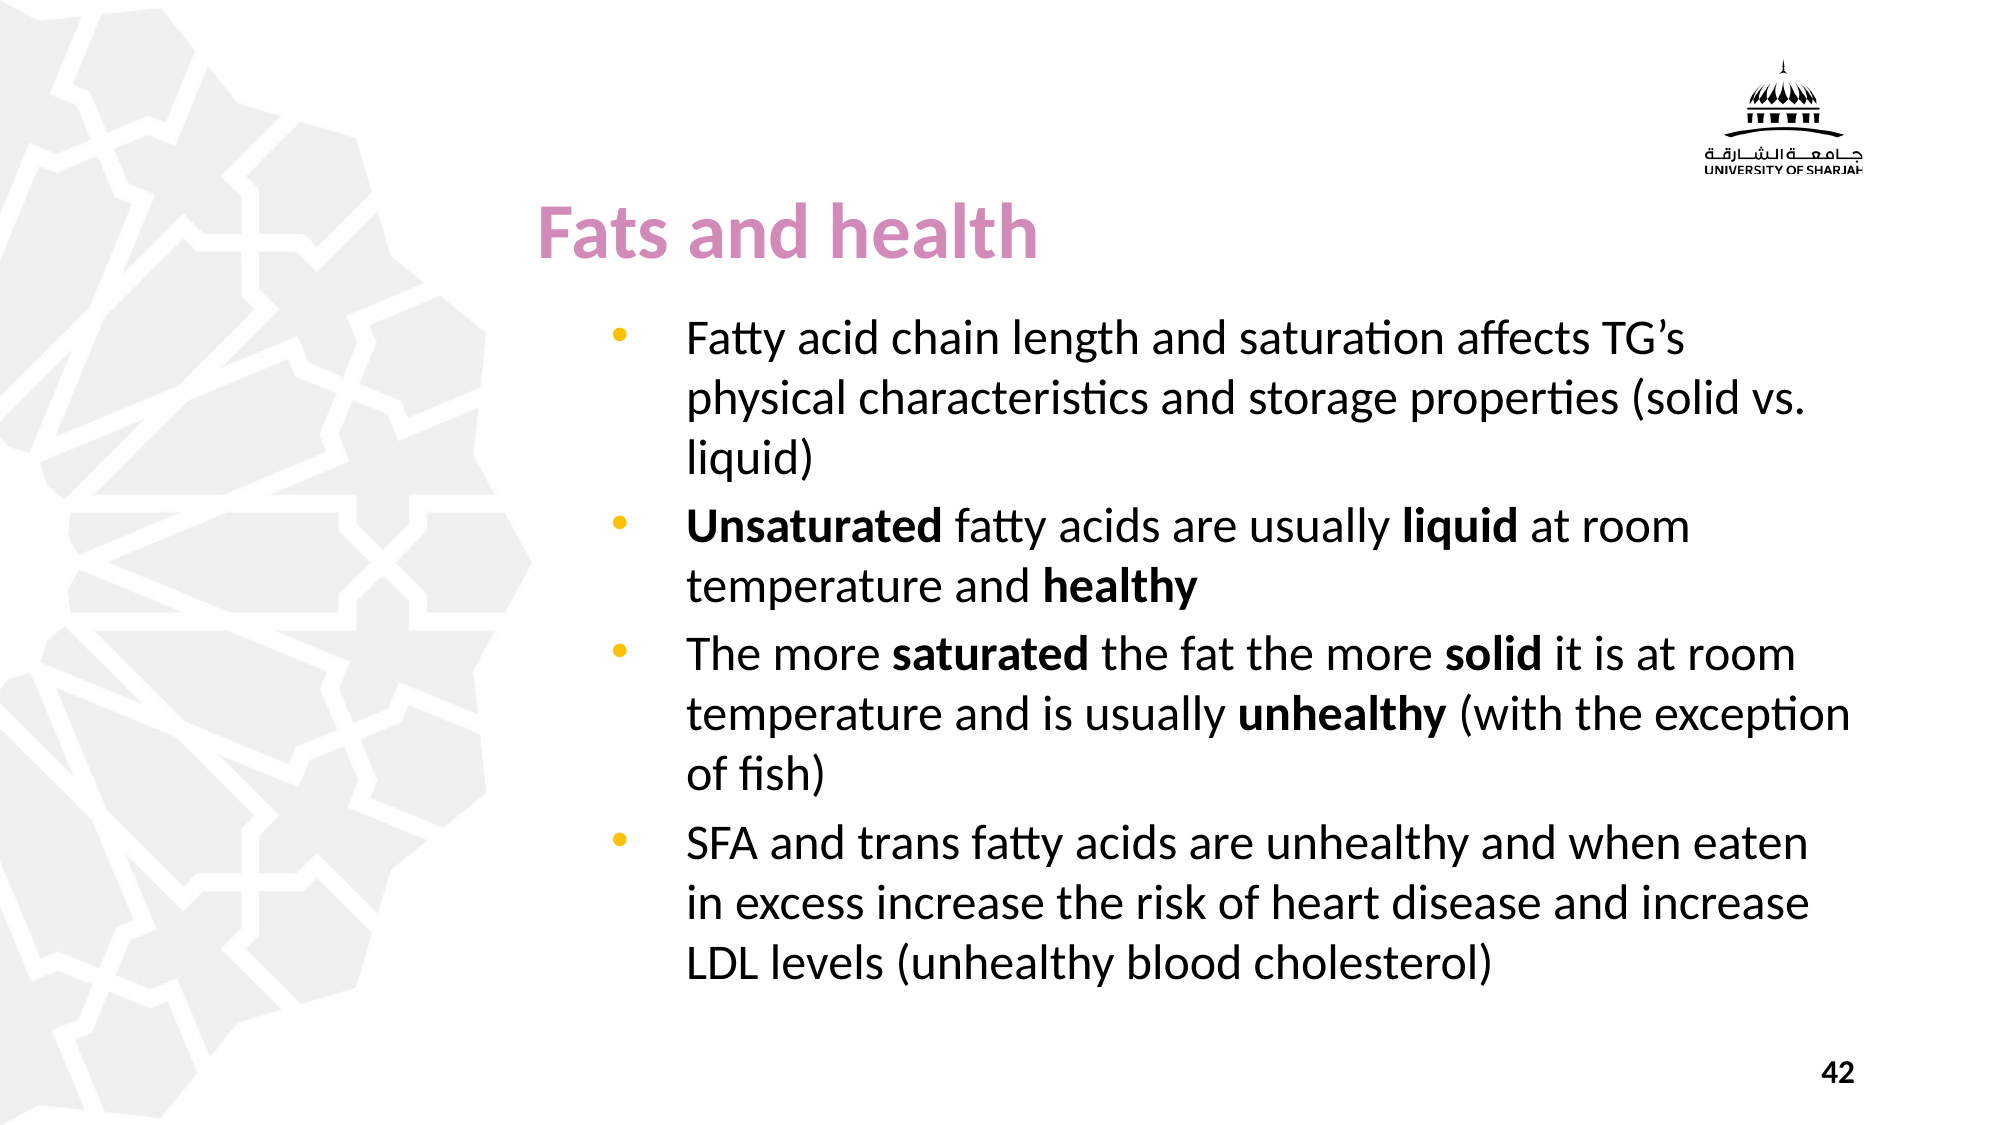

# Fats and health
Fatty acid chain length and saturation affects TG’s physical characteristics and storage properties (solid vs. liquid)
Unsaturated fatty acids are usually liquid at room temperature and healthy
The more saturated the fat the more solid it is at room temperature and is usually unhealthy (with the exception of fish)
SFA and trans fatty acids are unhealthy and when eaten in excess increase the risk of heart disease and increase LDL levels (unhealthy blood cholesterol)
42